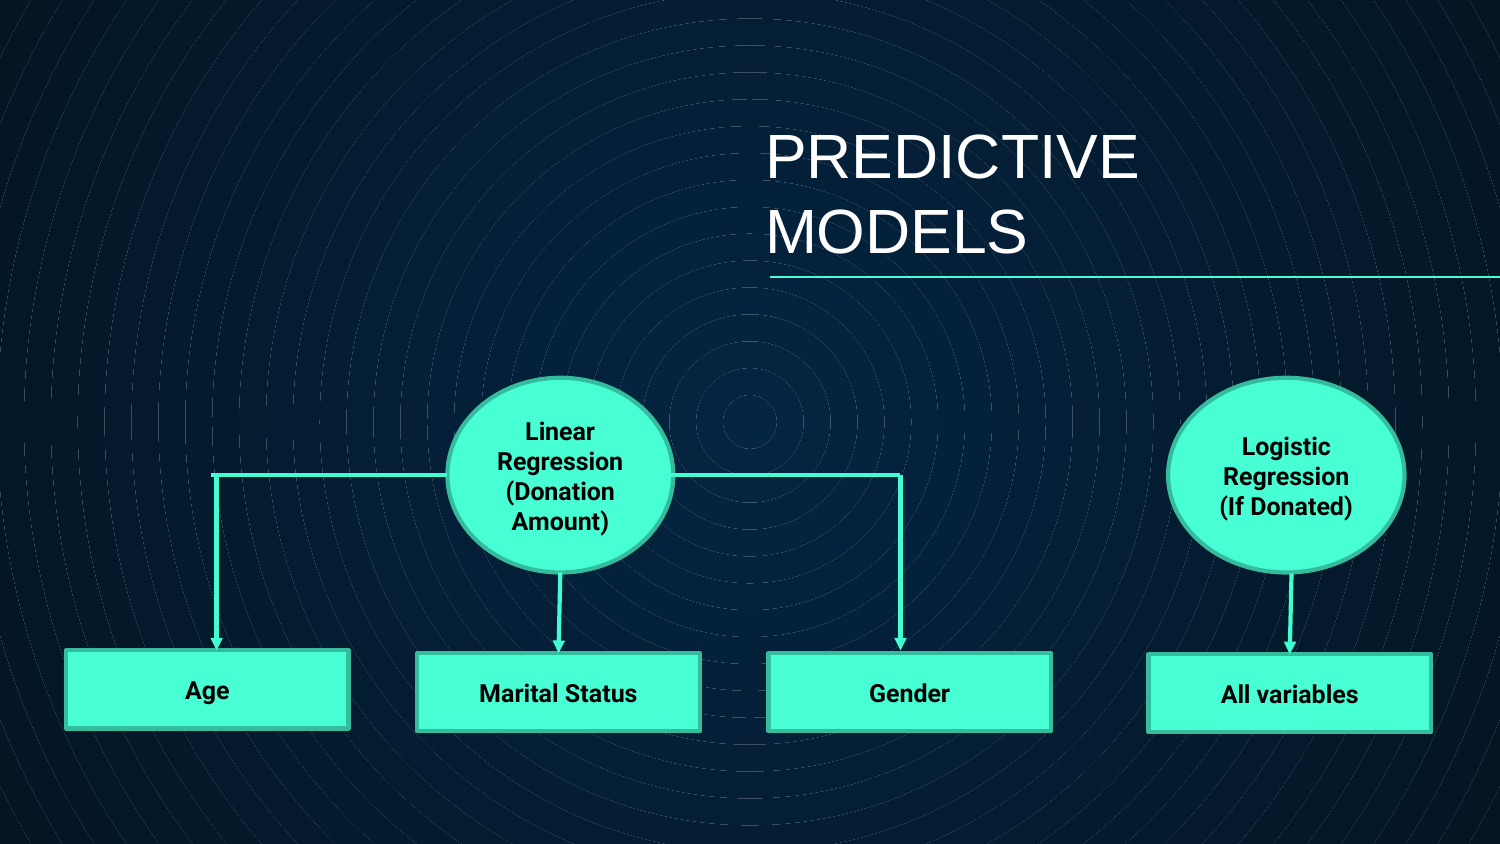

# PREDICTIVE MODELS
Linear Regression(Donation Amount)
Logistic Regression (If Donated)
Age
Marital Status
Gender
All variables